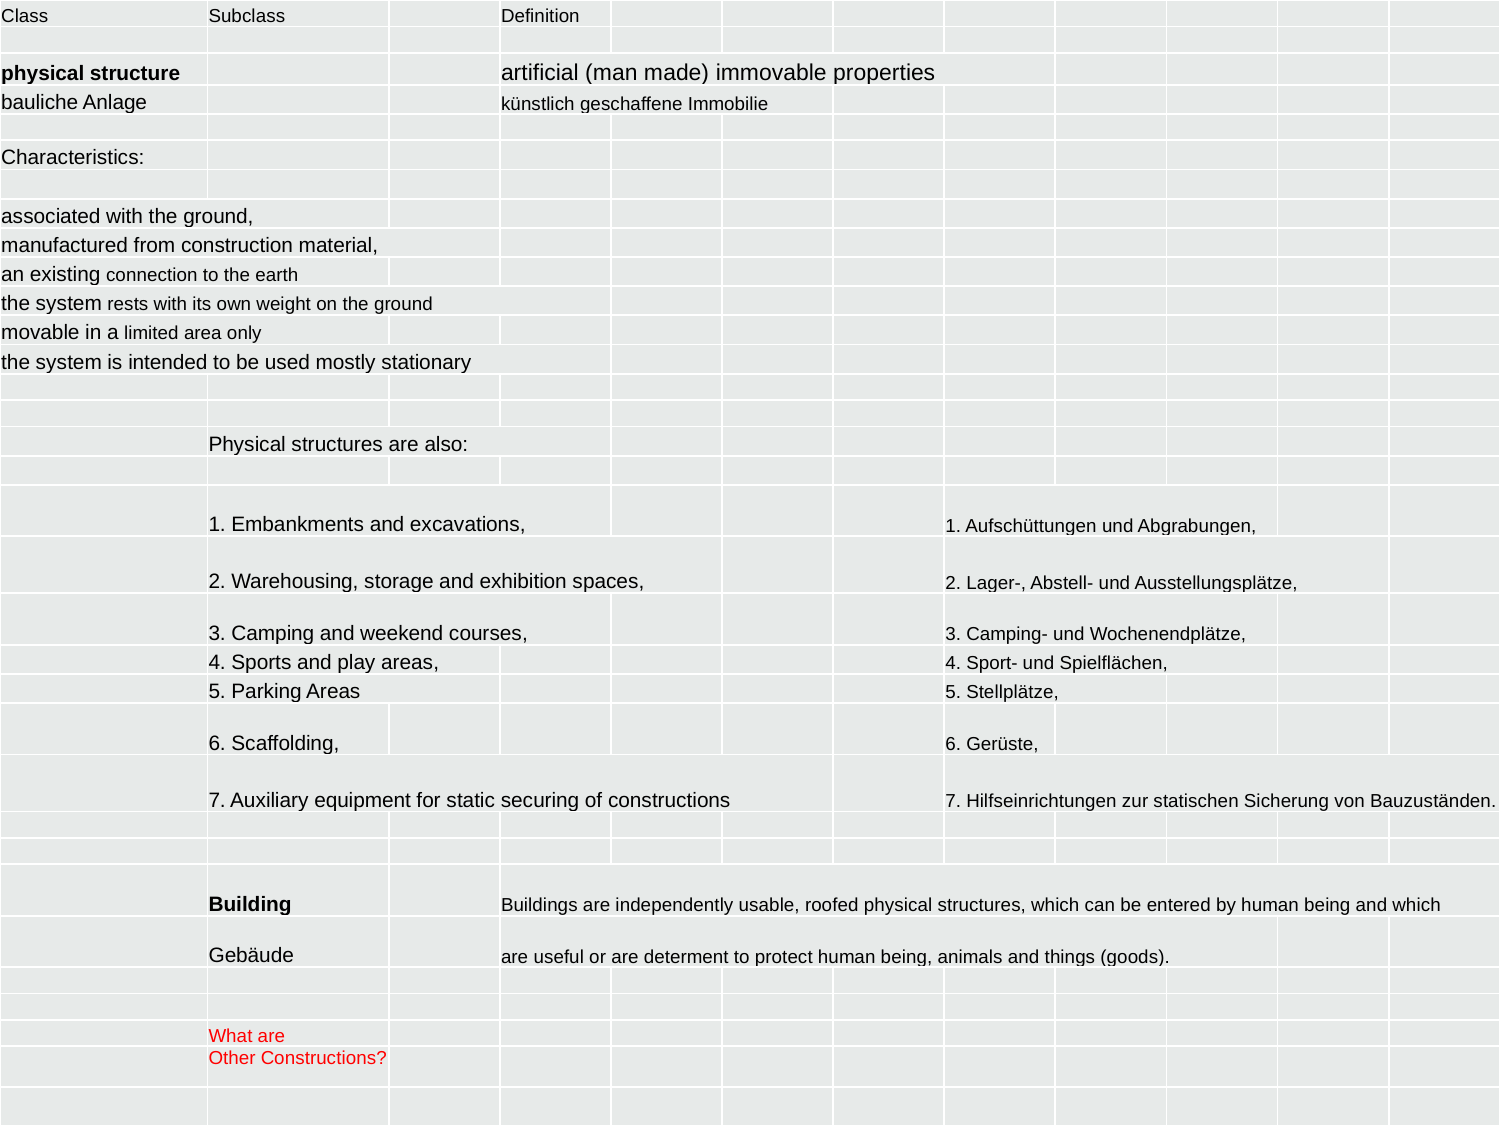

| Class | Subclass |  | Definition |  |  |  |  |  |  |  |  |
| --- | --- | --- | --- | --- | --- | --- | --- | --- | --- | --- | --- |
|  |  |  |  |  |  |  |  |  |  |  |  |
| physical structure |  |  | artificial (man made) immovable properties |  |  |  |  |  |  |  |  |
| bauliche Anlage |  |  | künstlich geschaffene Immobilie |  |  |  |  |  |  |  |  |
|  |  |  |  |  |  |  |  |  |  |  |  |
| Characteristics: |  |  |  |  |  |  |  |  |  |  |  |
|  |  |  |  |  |  |  |  |  |  |  |  |
| associated with the ground, |  |  |  |  |  |  |  |  |  |  |  |
| manufactured from construction material, |  |  |  |  |  |  |  |  |  |  |  |
| an existing connection to the earth |  |  |  |  |  |  |  |  |  |  |  |
| the system rests with its own weight on the ground |  |  |  |  |  |  |  |  |  |  |  |
| movable in a limited area only |  |  |  |  |  |  |  |  |  |  |  |
| the system is intended to be used mostly stationary |  |  |  |  |  |  |  |  |  |  |  |
|  |  |  |  |  |  |  |  |  |  |  |  |
|  |  |  |  |  |  |  |  |  |  |  |  |
|  | Physical structures are also: |  |  |  |  |  |  |  |  |  |  |
|  |  |  |  |  |  |  |  |  |  |  |  |
|  | 1. Embankments and excavations, |  |  |  |  |  | 1. Aufschüttungen und Abgrabungen, |  |  |  |  |
|  | 2. Warehousing, storage and exhibition spaces, |  |  |  |  |  | 2. Lager-, Abstell- und Ausstellungsplätze, |  |  |  |  |
|  | 3. Camping and weekend courses, |  |  |  |  |  | 3. Camping- und Wochenendplätze, |  |  |  |  |
|  | 4. Sports and play areas, |  |  |  |  |  | 4. Sport- und Spielflächen, |  |  |  |  |
|  | 5. Parking Areas |  |  |  |  |  | 5. Stellplätze, |  |  |  |  |
|  | 6. Scaffolding, |  |  |  |  |  | 6. Gerüste, |  |  |  |  |
|  | 7. Auxiliary equipment for static securing of constructions |  |  |  |  |  | 7. Hilfseinrichtungen zur statischen Sicherung von Bauzuständen. |  |  |  |  |
|  |  |  |  |  |  |  |  |  |  |  |  |
|  |  |  |  |  |  |  |  |  |  |  |  |
|  | Building |  | Buildings are independently usable, roofed physical structures, which can be entered by human being and which |  |  |  |  |  |  |  |  |
|  | Gebäude |  | are useful or are determent to protect human being, animals and things (goods). |  |  |  |  |  |  |  |  |
|  |  |  |  |  |  |  |  |  |  |  |  |
|  |  |  |  |  |  |  |  |  |  |  |  |
|  | What are |  |  |  |  |  |  |  |  |  |  |
|  | Other Constructions? |  |  |  |  |  |  |  |  |  |  |
|  |  |  |  |  |  |  |  |  |  |  |  |
SIG3D – 3D Stadtmodelle
#
 Heinrich G. Geerling